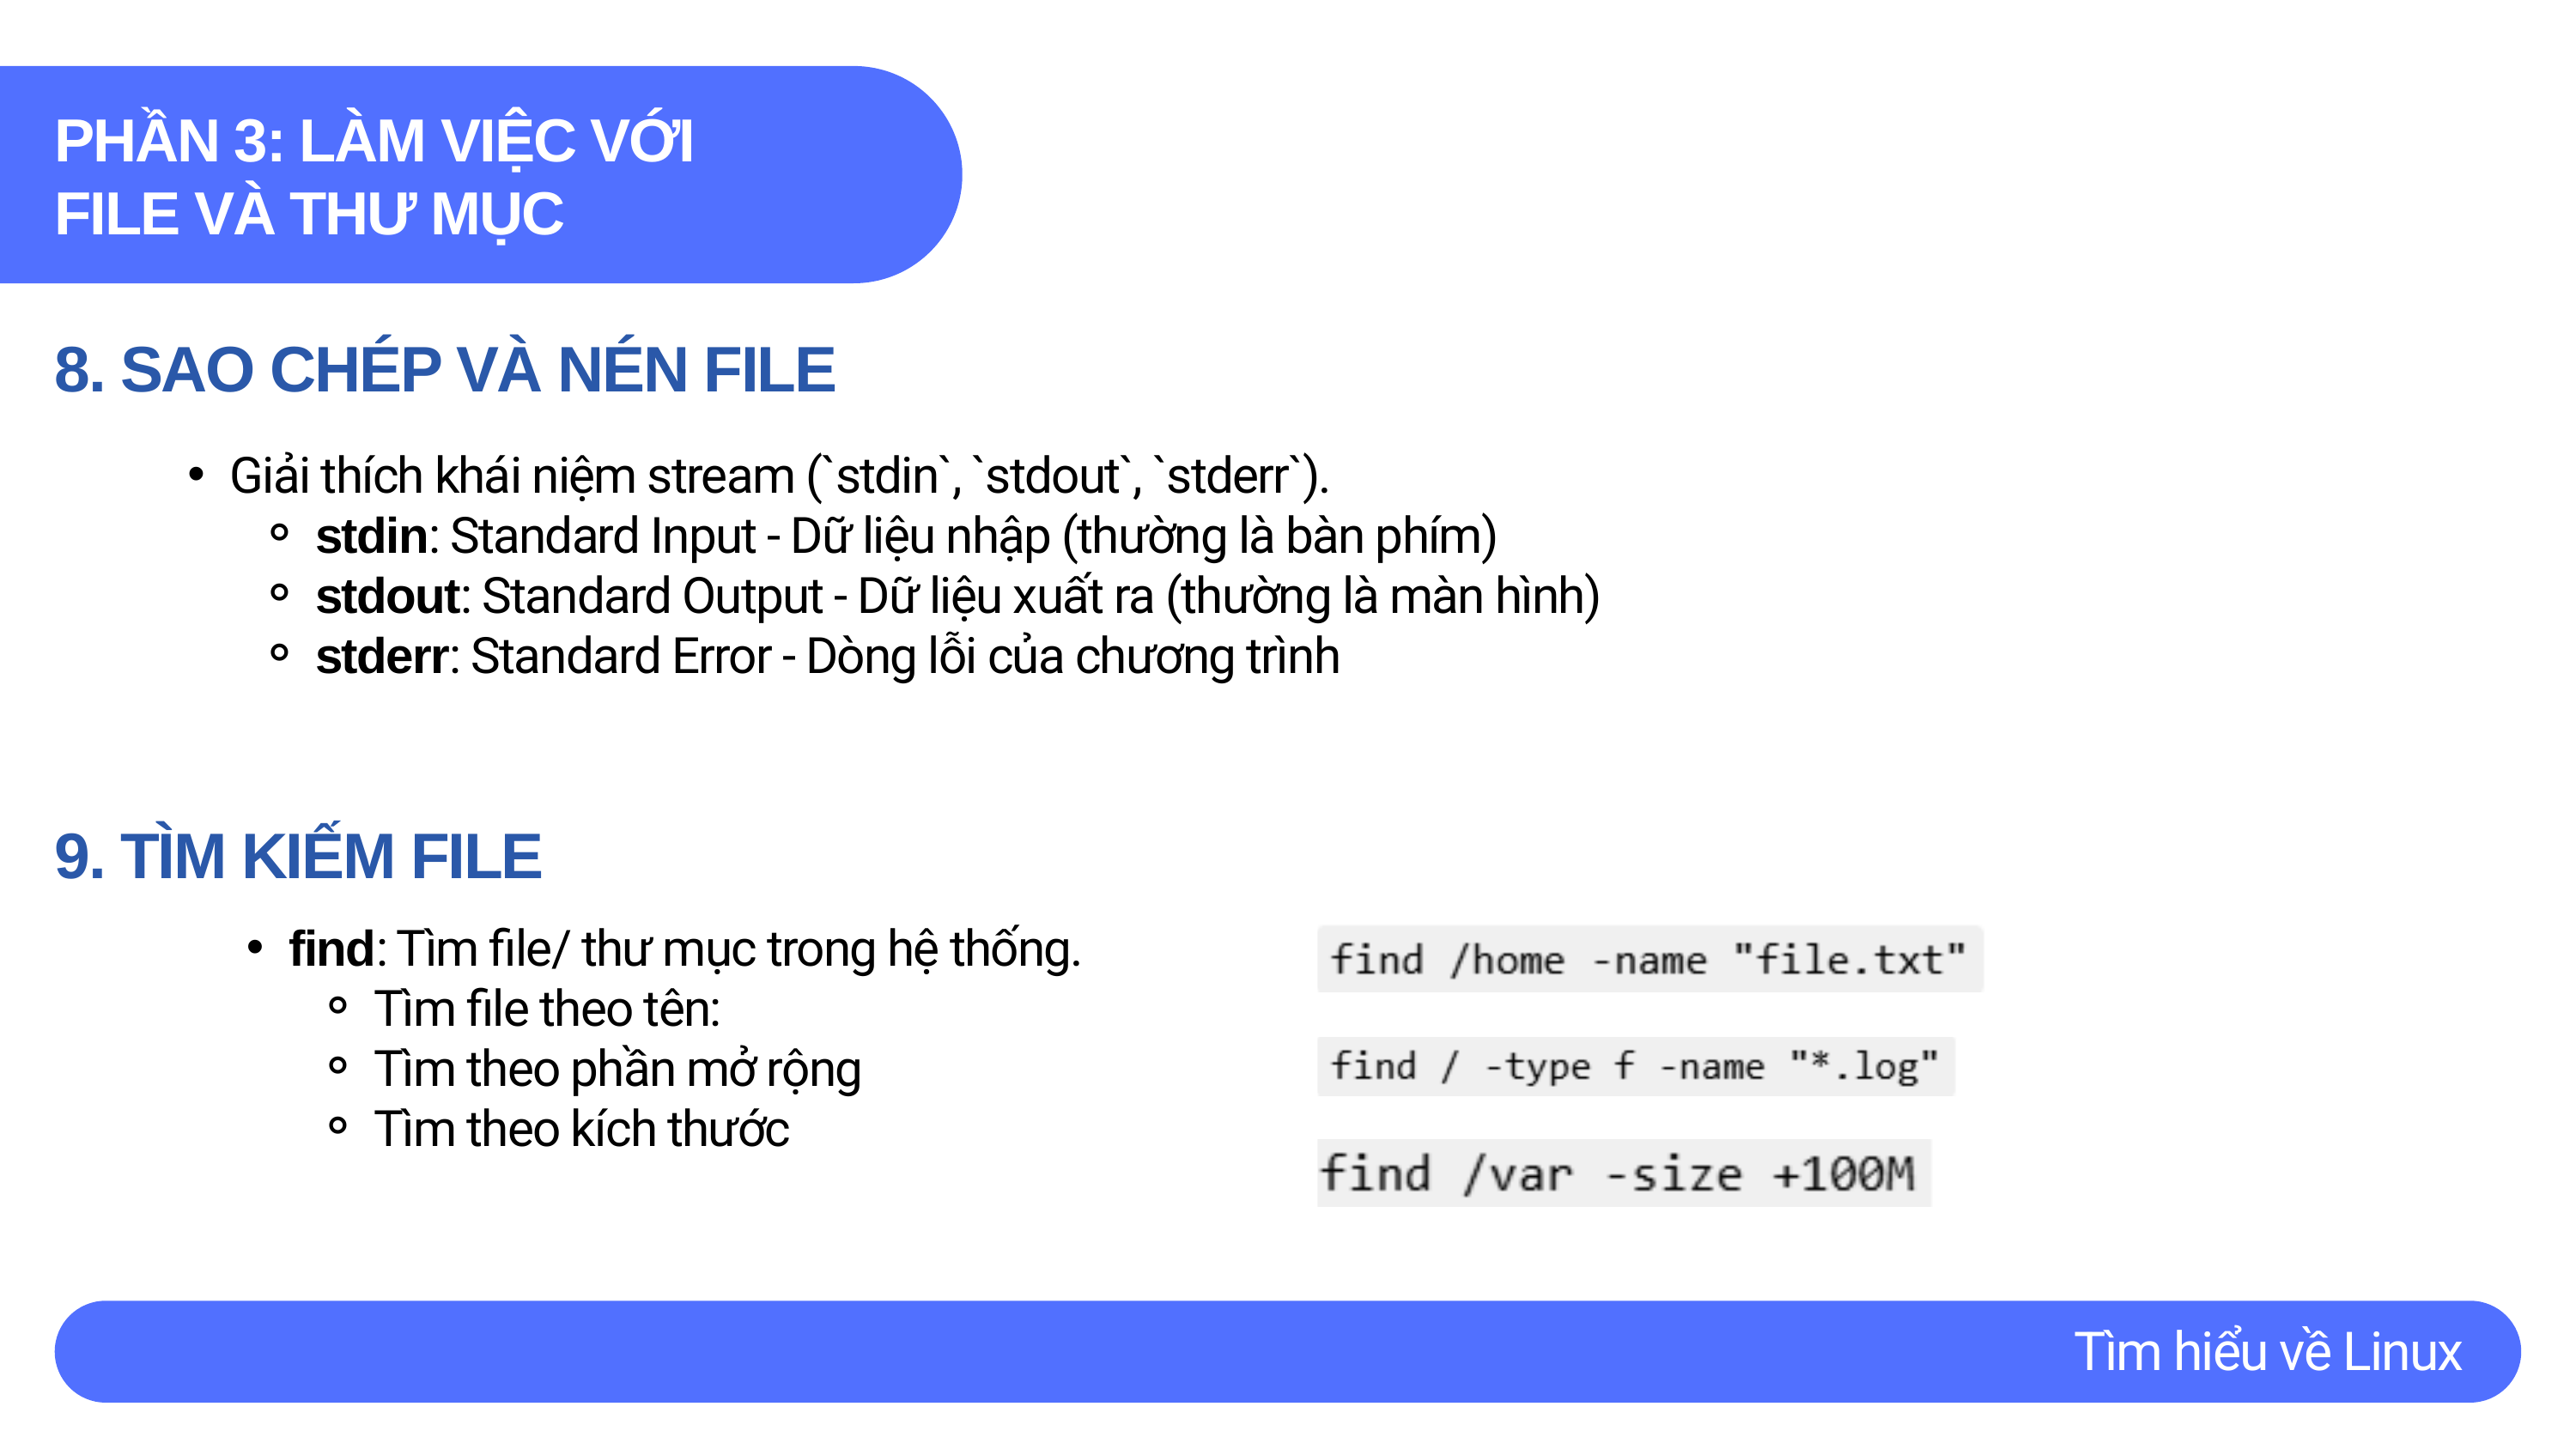

PHẦN 3: LÀM VIỆC VỚI FILE VÀ THƯ MỤC

8. SAO CHÉP VÀ NÉN FILE
Giải thích khái niệm stream (`stdin`, `stdout`, `stderr`).
stdin: Standard Input - Dữ liệu nhập (thường là bàn phím)
stdout: Standard Output - Dữ liệu xuất ra (thường là màn hình)
stderr: Standard Error - Dòng lỗi của chương trình
9. TÌM KIẾM FILE
find: Tìm file/ thư mục trong hệ thống.
Tìm file theo tên:
Tìm theo phần mở rộng
Tìm theo kích thước

Tìm hiểu về Linux